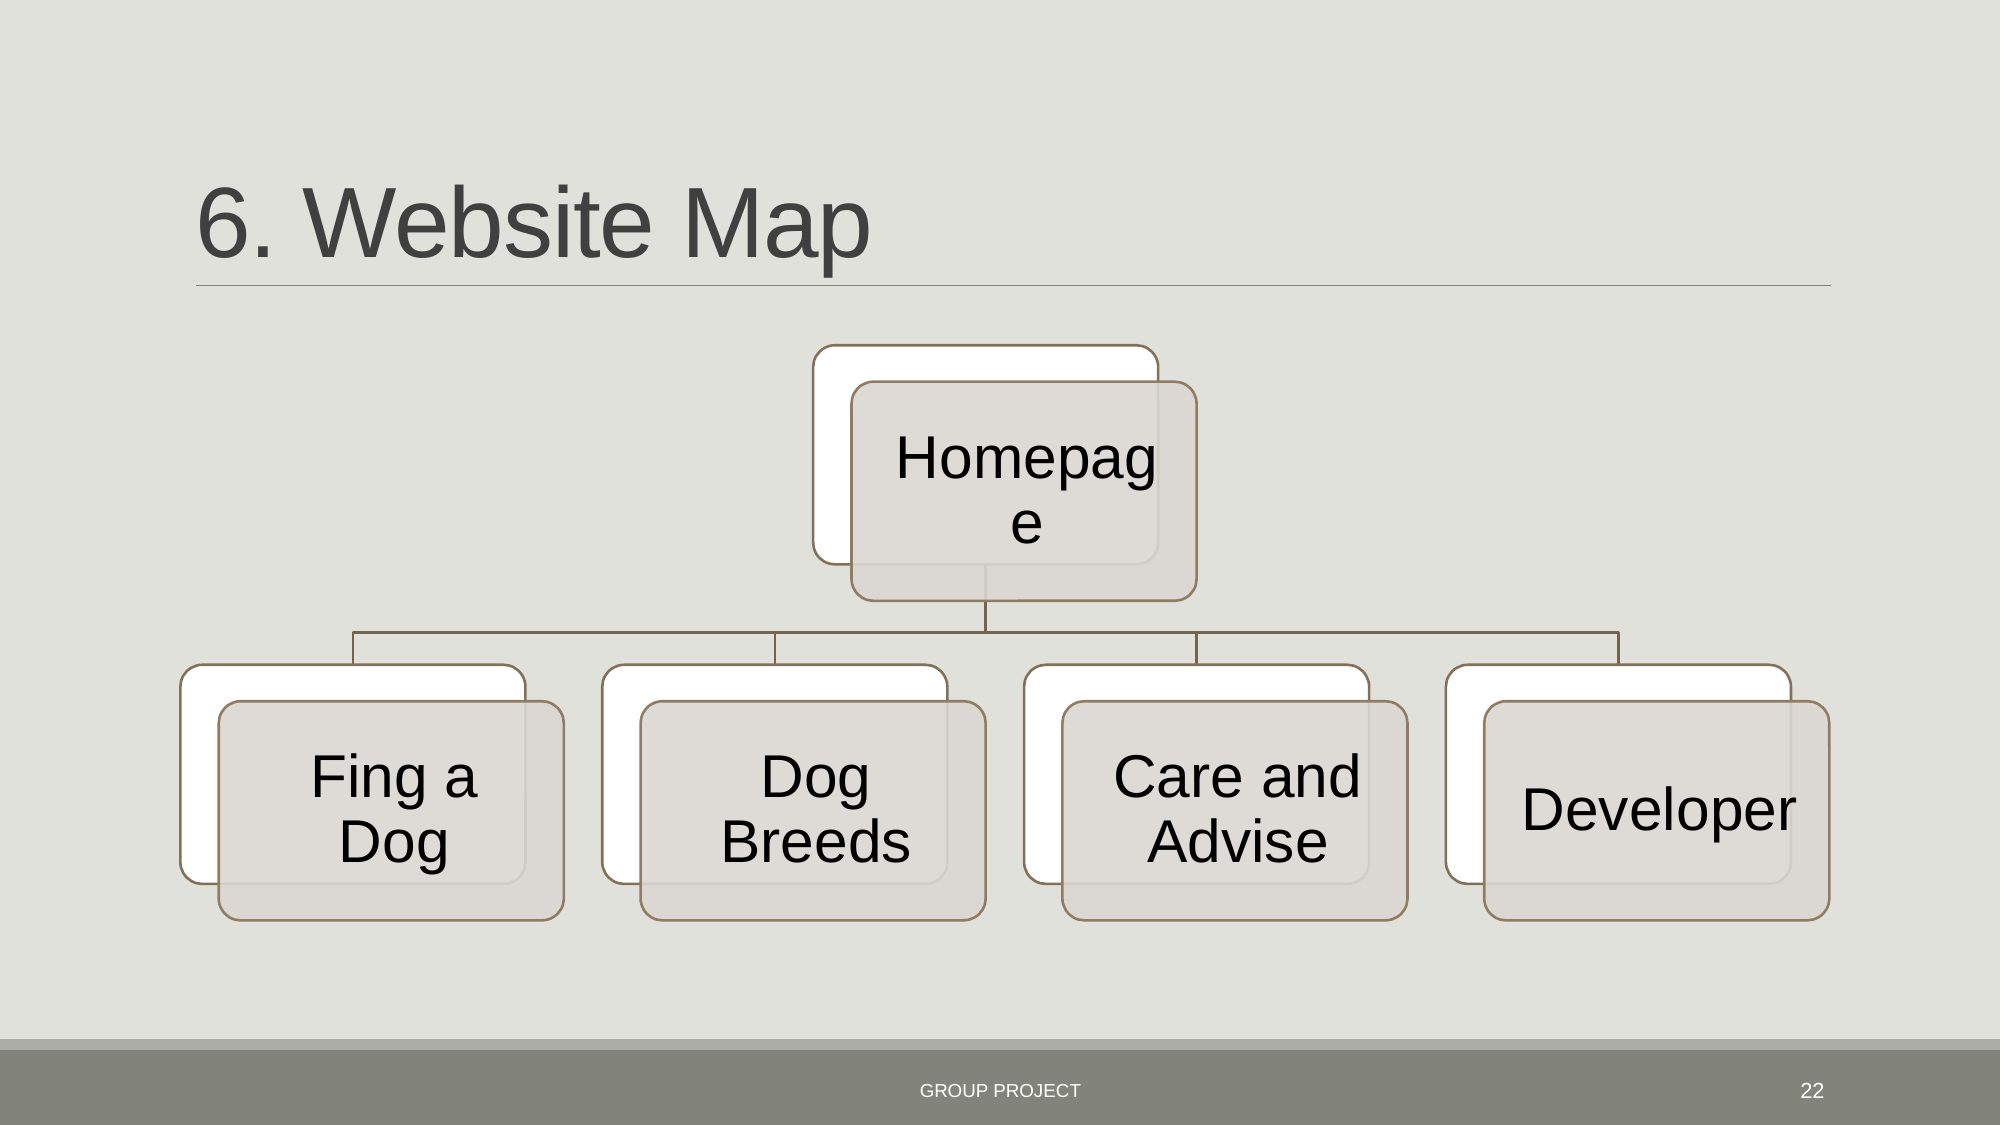

# 6. Website Map
Homepage
Fing a Dog
Dog Breeds
Care and Advise
Developer
Group project
22